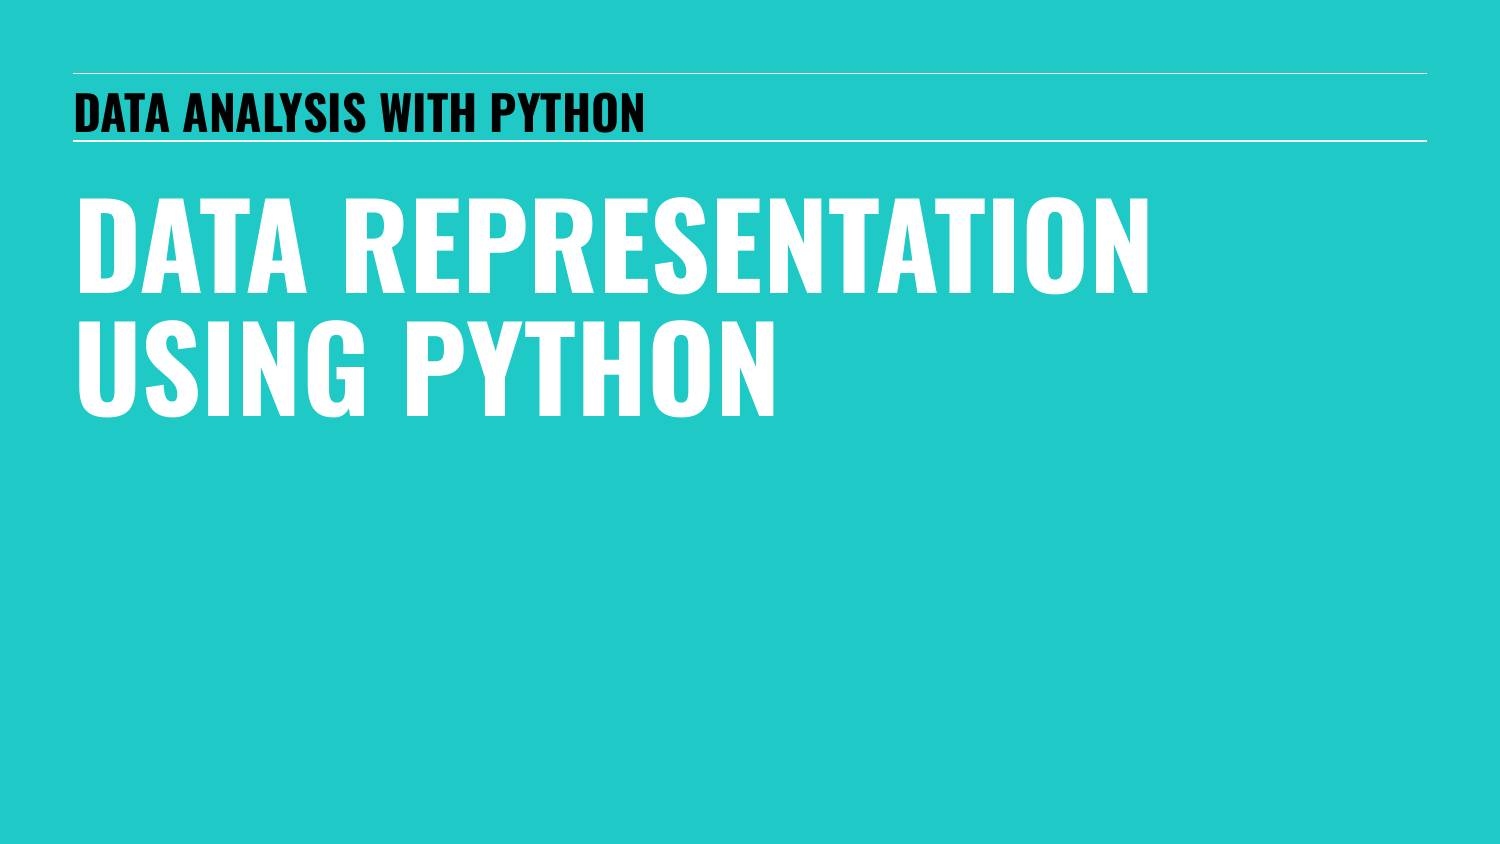

DATA ANALYSIS WITH PYTHON

DATA REPRESENTATION USING PYTHON